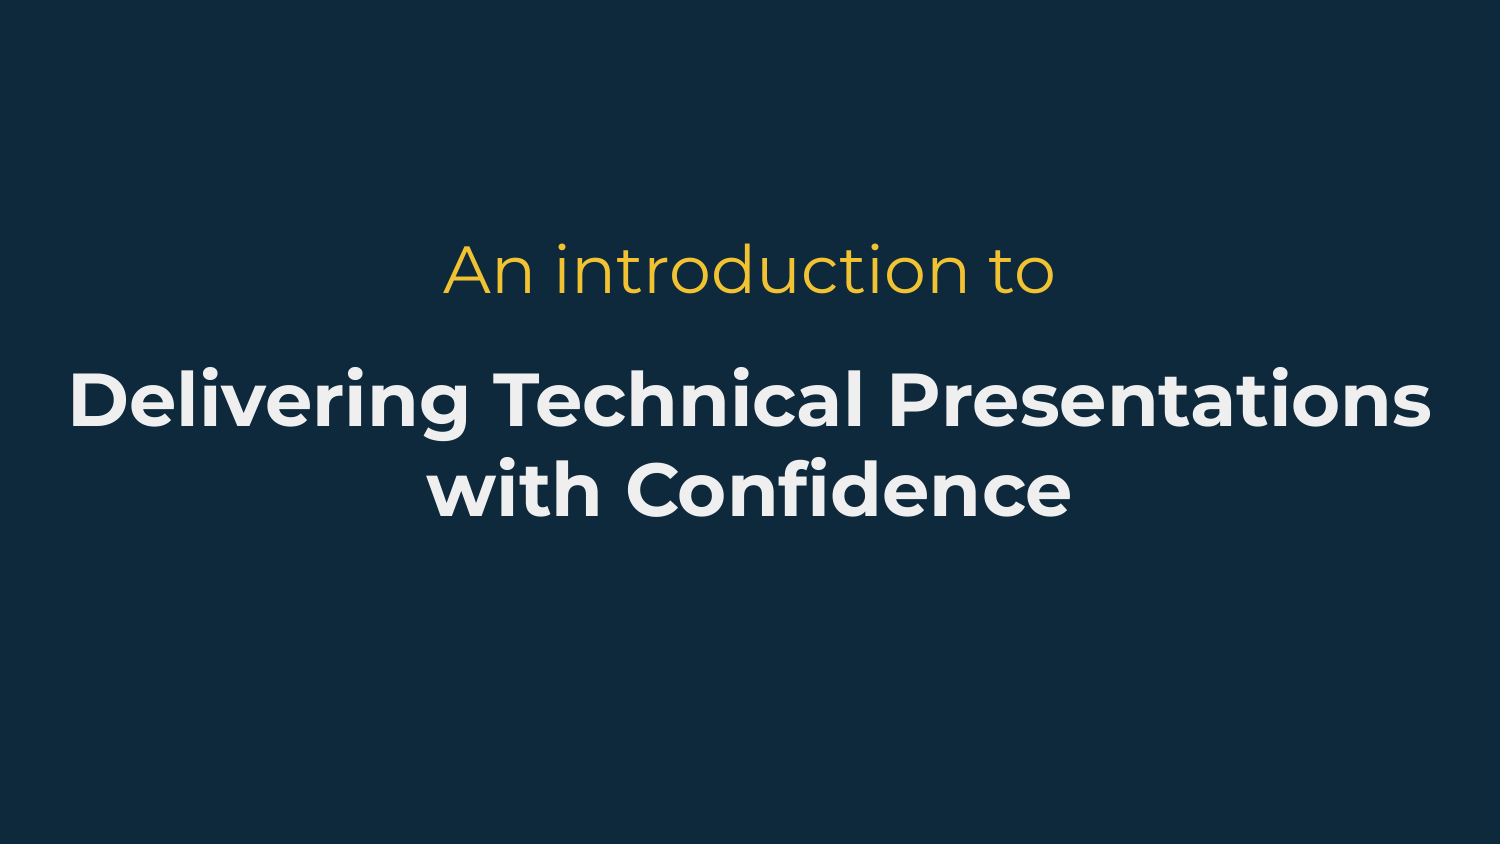

# An introduction to
Delivering Technical Presentations with Confidence